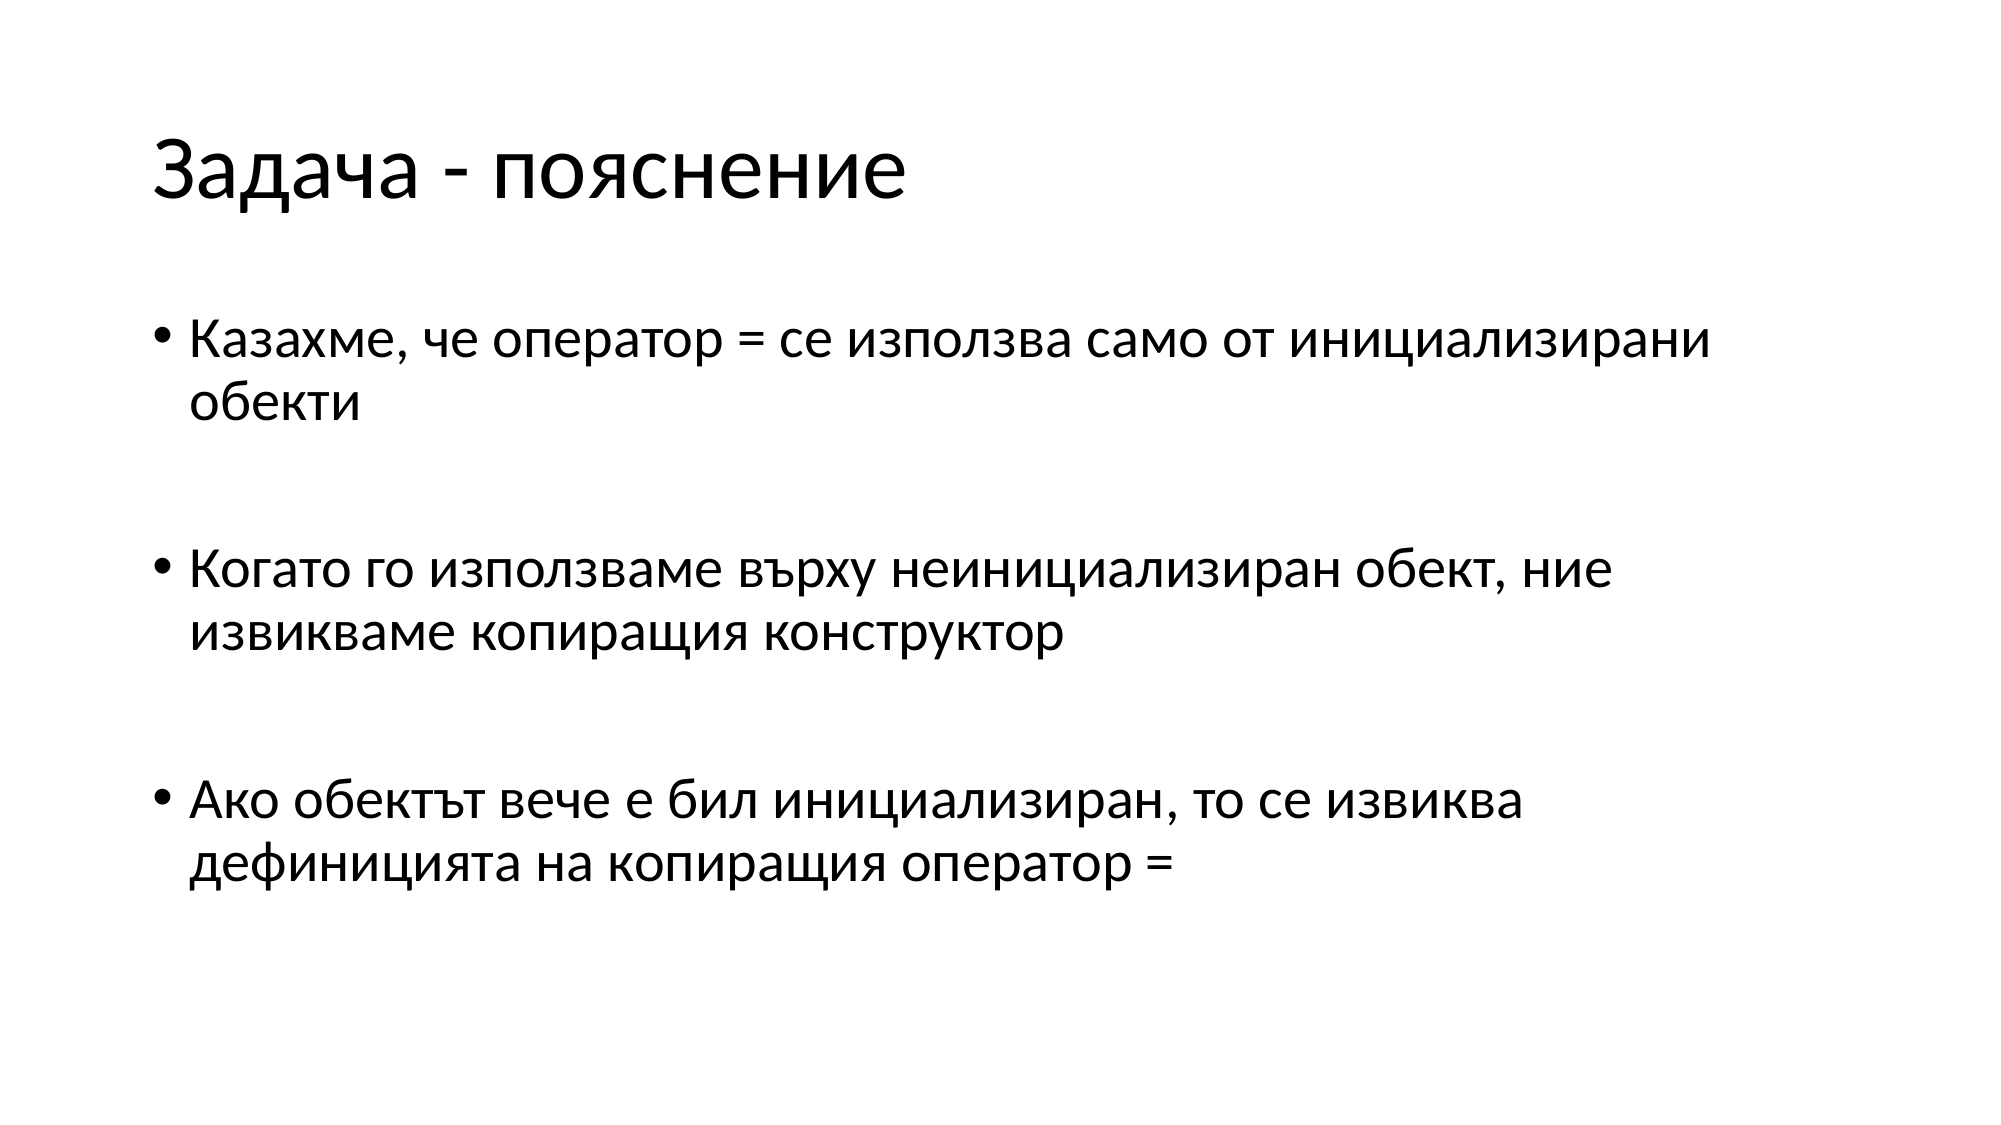

# Задача - пояснение
Казахме, че оператор = се използва само от инициализирани обекти

Когато го използваме върху неинициализиран обект, ние извикваме копиращия конструктор

Ако обектът вече е бил инициализиран, то се извиква дефиницията на копиращия оператор =